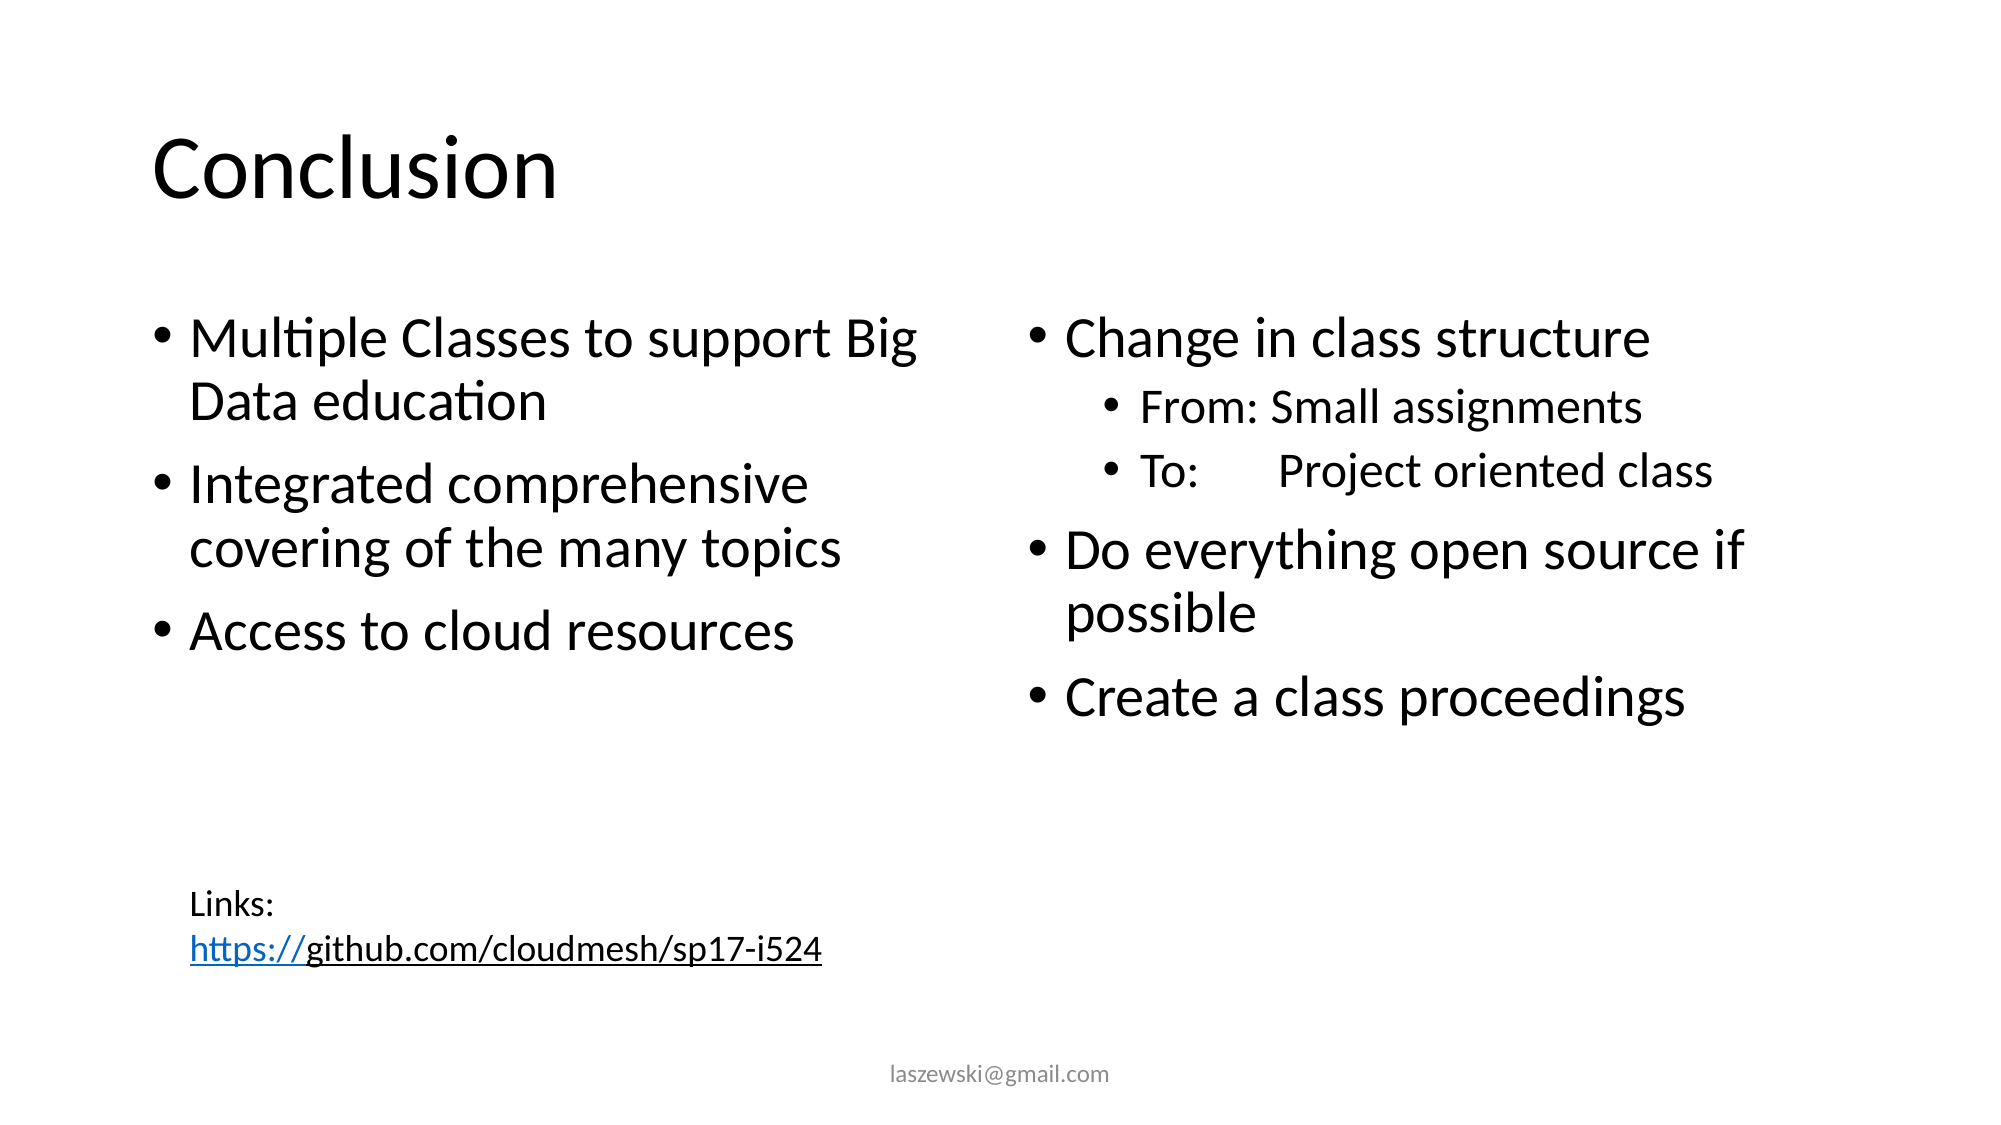

# Conclusion
Multiple Classes to support Big Data education
Integrated comprehensive covering of the many topics
Access to cloud resources

Change in class structure
From: Small assignments
To:       Project oriented class
Do everything open source if possible
Create a class proceedings

Links:
https://github.com/cloudmesh/sp17-i524
laszewski@gmail.com